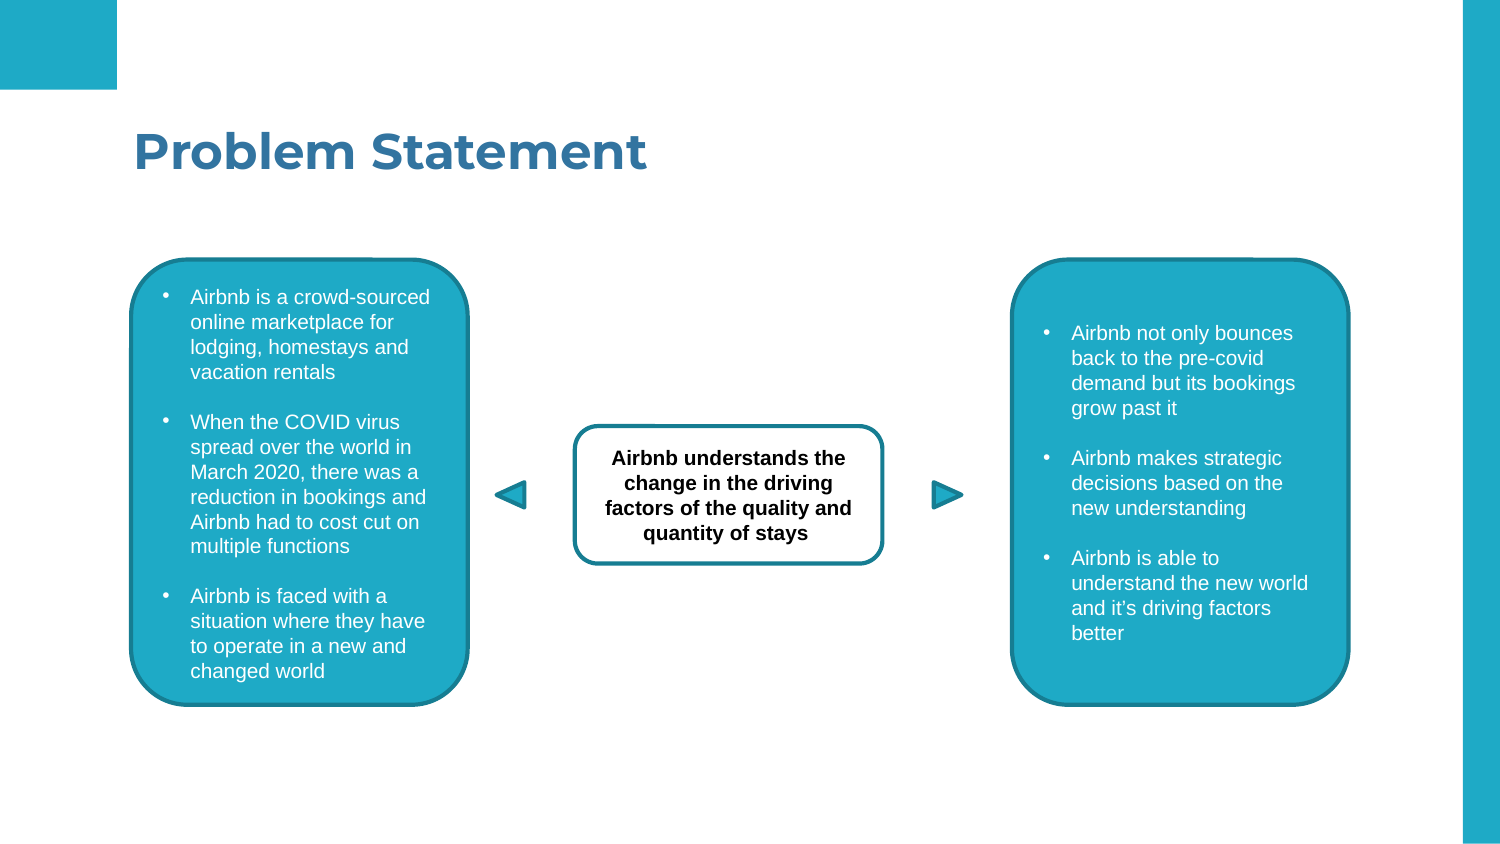

# Problem Statement
Airbnb not only bounces back to the pre-covid demand but its bookings grow past it

Airbnb makes strategic decisions based on the new understanding

Airbnb is able to understand the new world and it’s driving factors better
Airbnb is a crowd-sourced online marketplace for lodging, homestays and vacation rentals

When the COVID virus spread over the world in March 2020, there was a reduction in bookings and Airbnb had to cost cut on multiple functions

Airbnb is faced with a situation where they have to operate in a new and changed world
Airbnb understands the change in the driving factors of the quality and quantity of stays